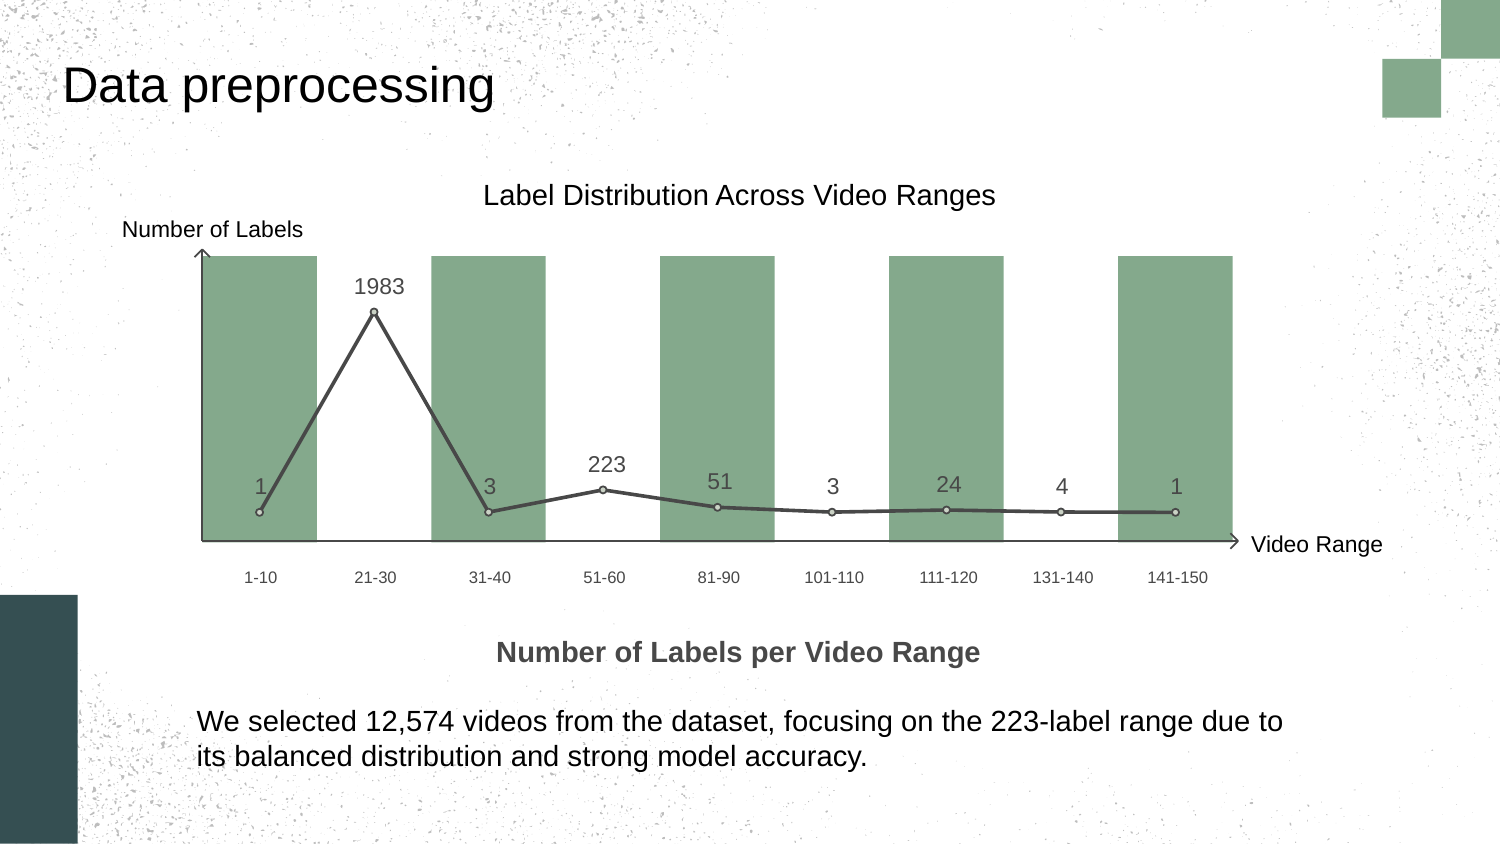

Data preprocessing
Label Distribution Across Video Ranges
Number of Labels

1983

223
51
24
4
3
3
1
1

Video Range

1-10
21-30
31-40
51-60
81-90
101-110
111-120
131-140
141-150
Number of Labels per Video Range
We selected 12,574 videos from the dataset, focusing on the 223-label range due to its balanced distribution and strong model accuracy.